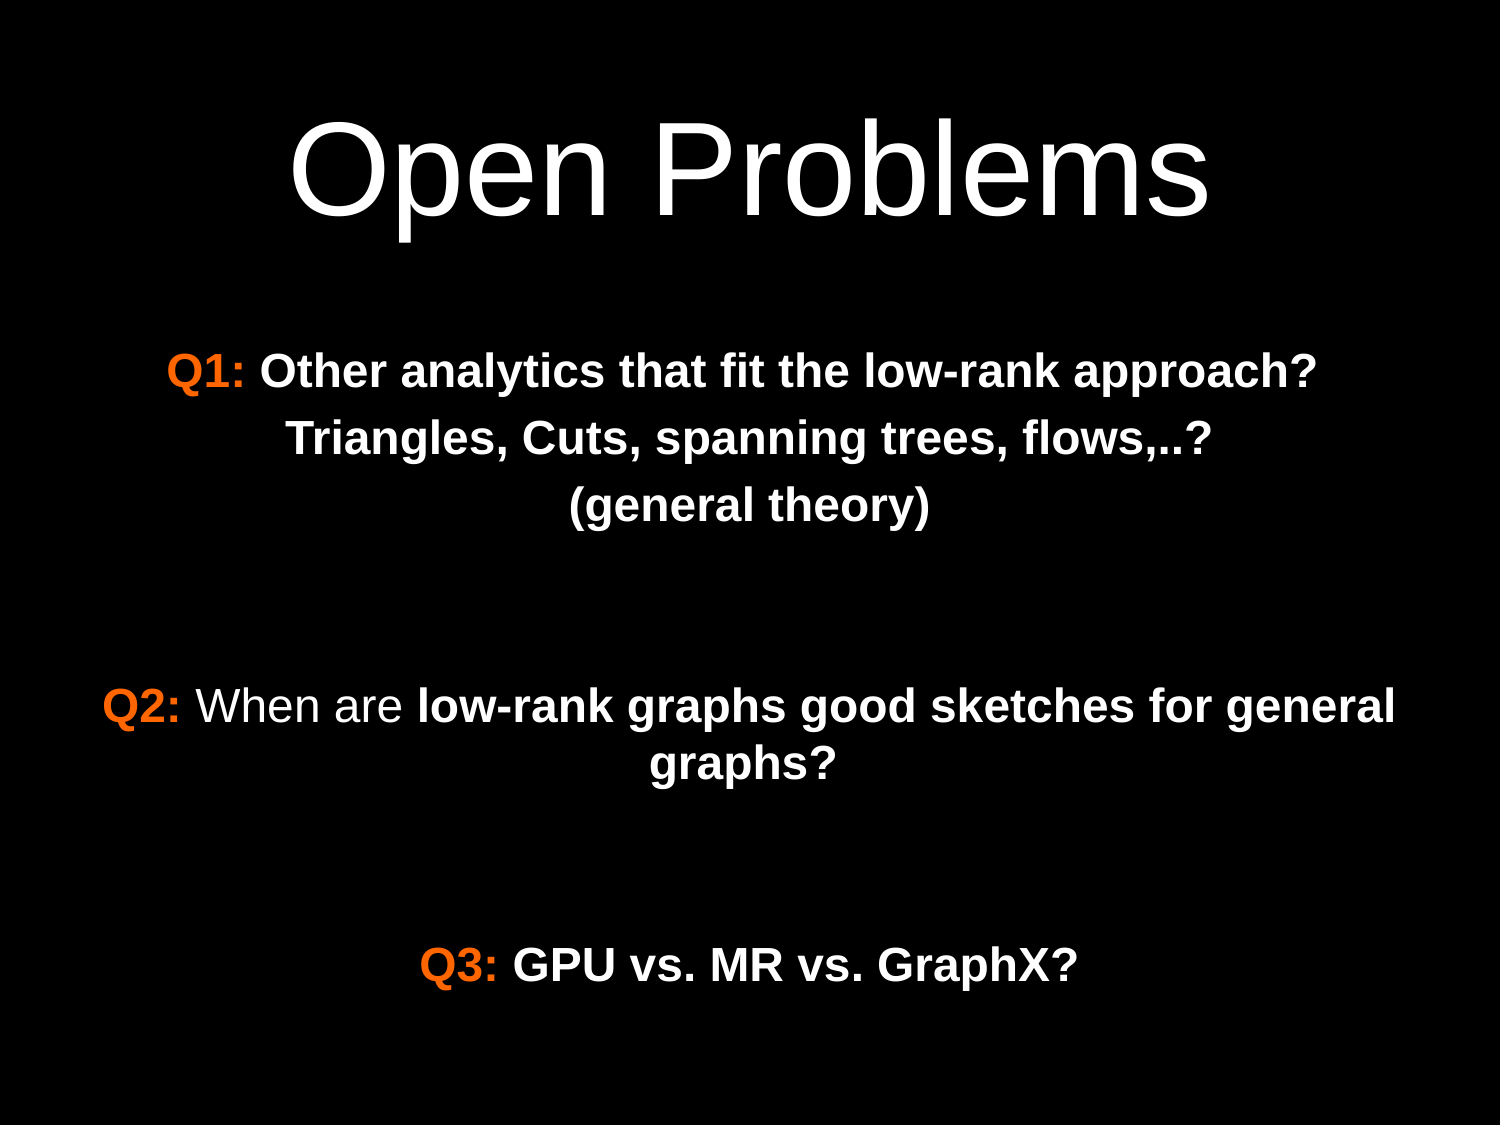

Open Problems

Q1: Other analytics that fit the low-rank approach?
Triangles, Cuts, spanning trees, flows,..?
(general theory)

Q2: When are low-rank graphs good sketches for general graphs?

Q3: GPU vs. MR vs. GraphX?